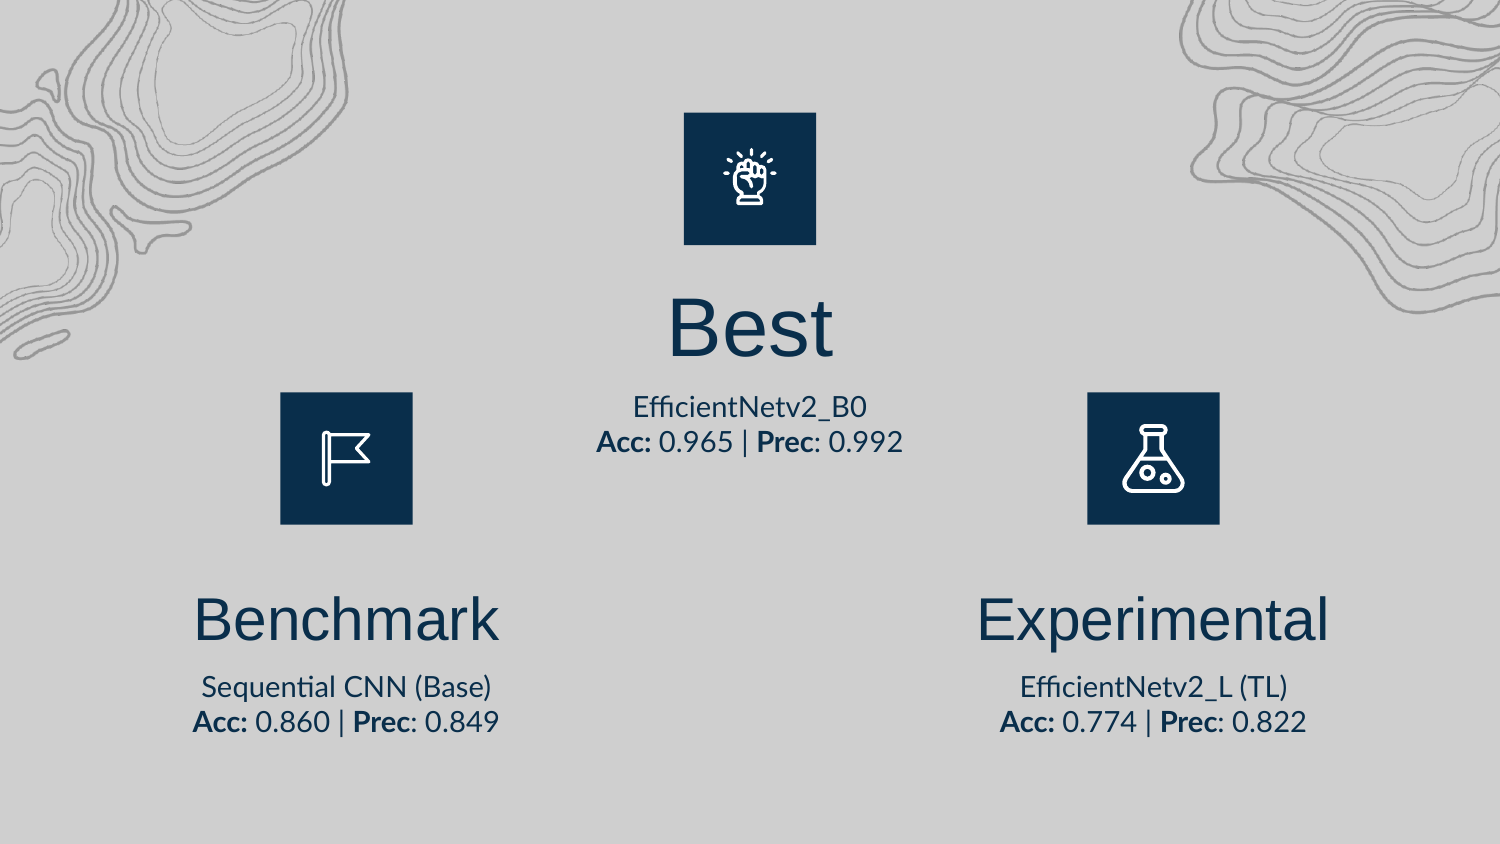

Best
EfficientNetv2_B0
Acc: 0.965 | Prec: 0.992

# Benchmark
Experimental
Sequential CNN (Base)
Acc: 0.860 | Prec: 0.849
EfficientNetv2_L (TL)
Acc: 0.774 | Prec: 0.822